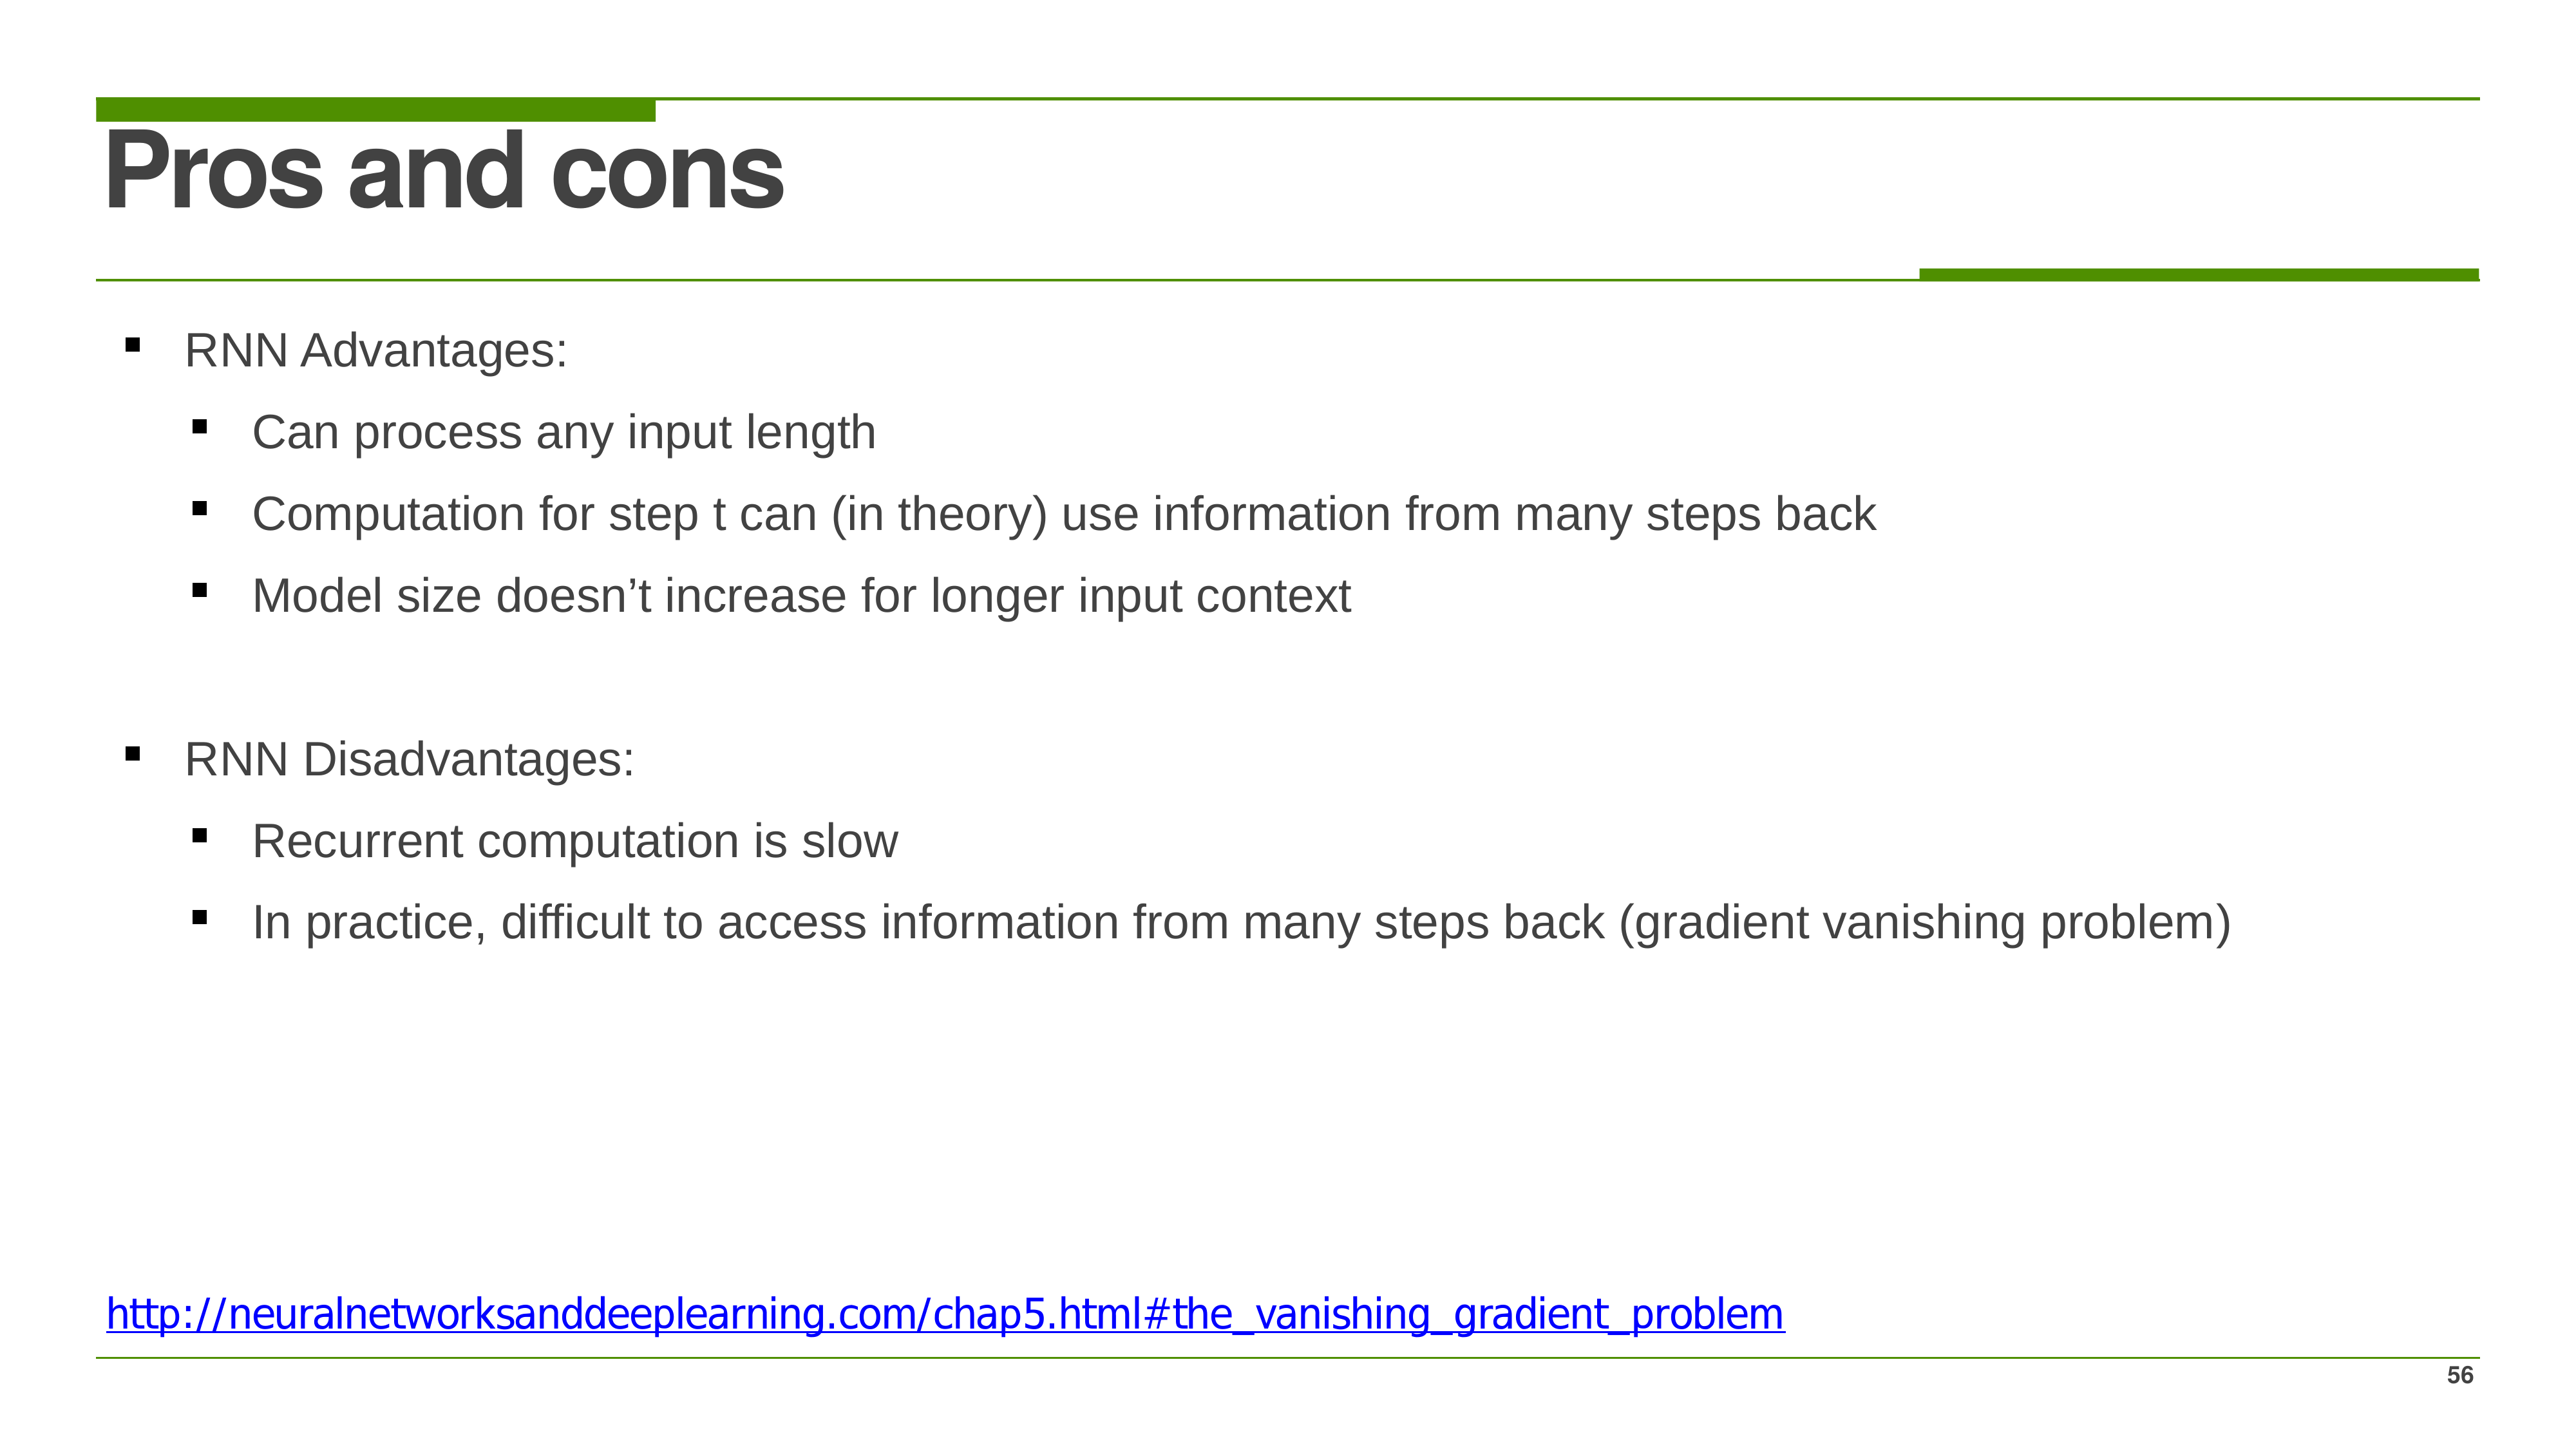

# Pros and cons
RNN Advantages:
Can process any input length
Computation for step t can (in theory) use information from many steps back
Model size doesn’t increase for longer input context

RNN Disadvantages:
Recurrent computation is slow
In practice, difficult to access information from many steps back (gradient vanishing problem)
http://neuralnetworksanddeeplearning.com/chap5.html#the_vanishing_gradient_problem

56